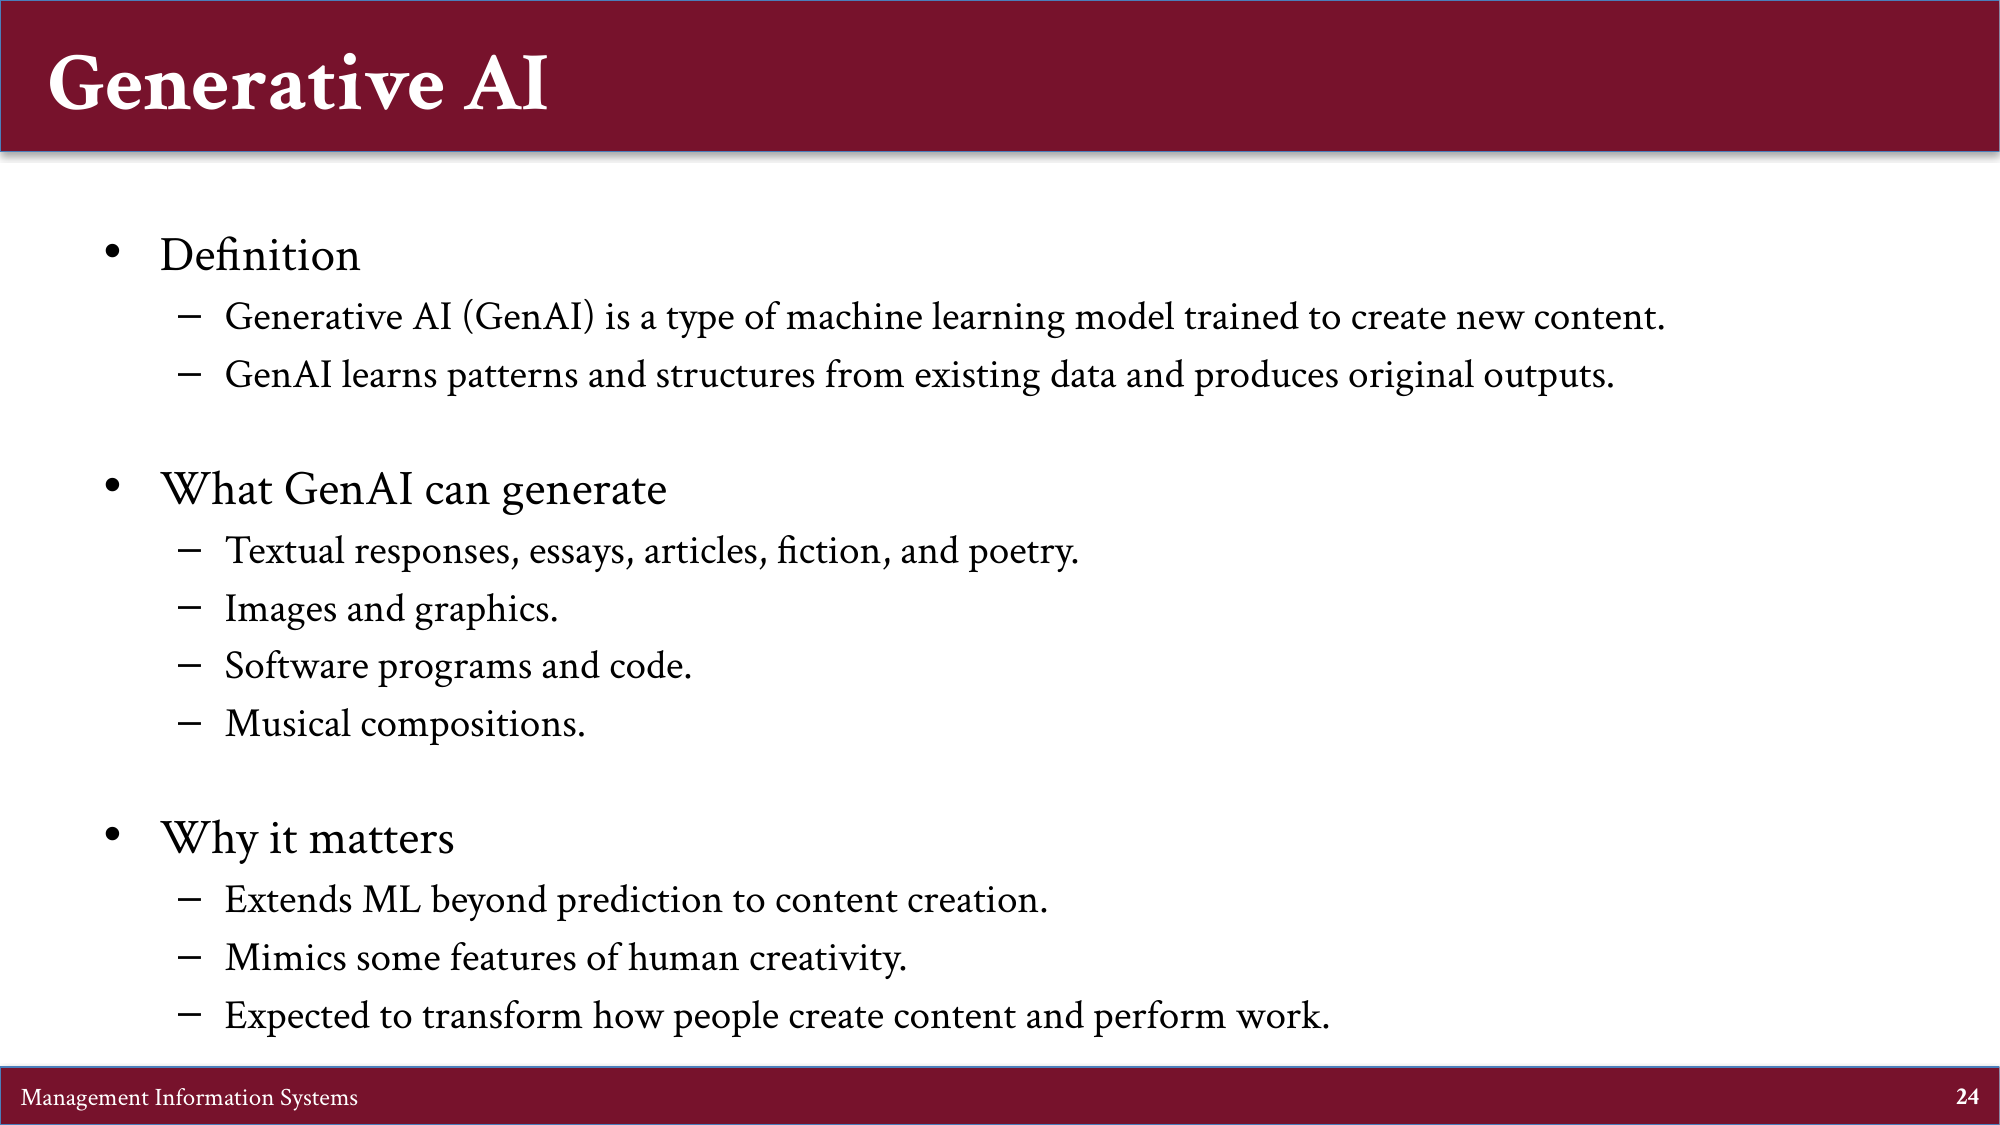

# Generative AI
Definition
Generative AI (GenAI) is a type of machine learning model trained to create new content.
GenAI learns patterns and structures from existing data and produces original outputs.

What GenAI can generate
Textual responses, essays, articles, fiction, and poetry.
Images and graphics.
Software programs and code.
Musical compositions.

Why it matters
Extends ML beyond prediction to content creation.
Mimics some features of human creativity.
Expected to transform how people create content and perform work.

 Management Information Systems
24